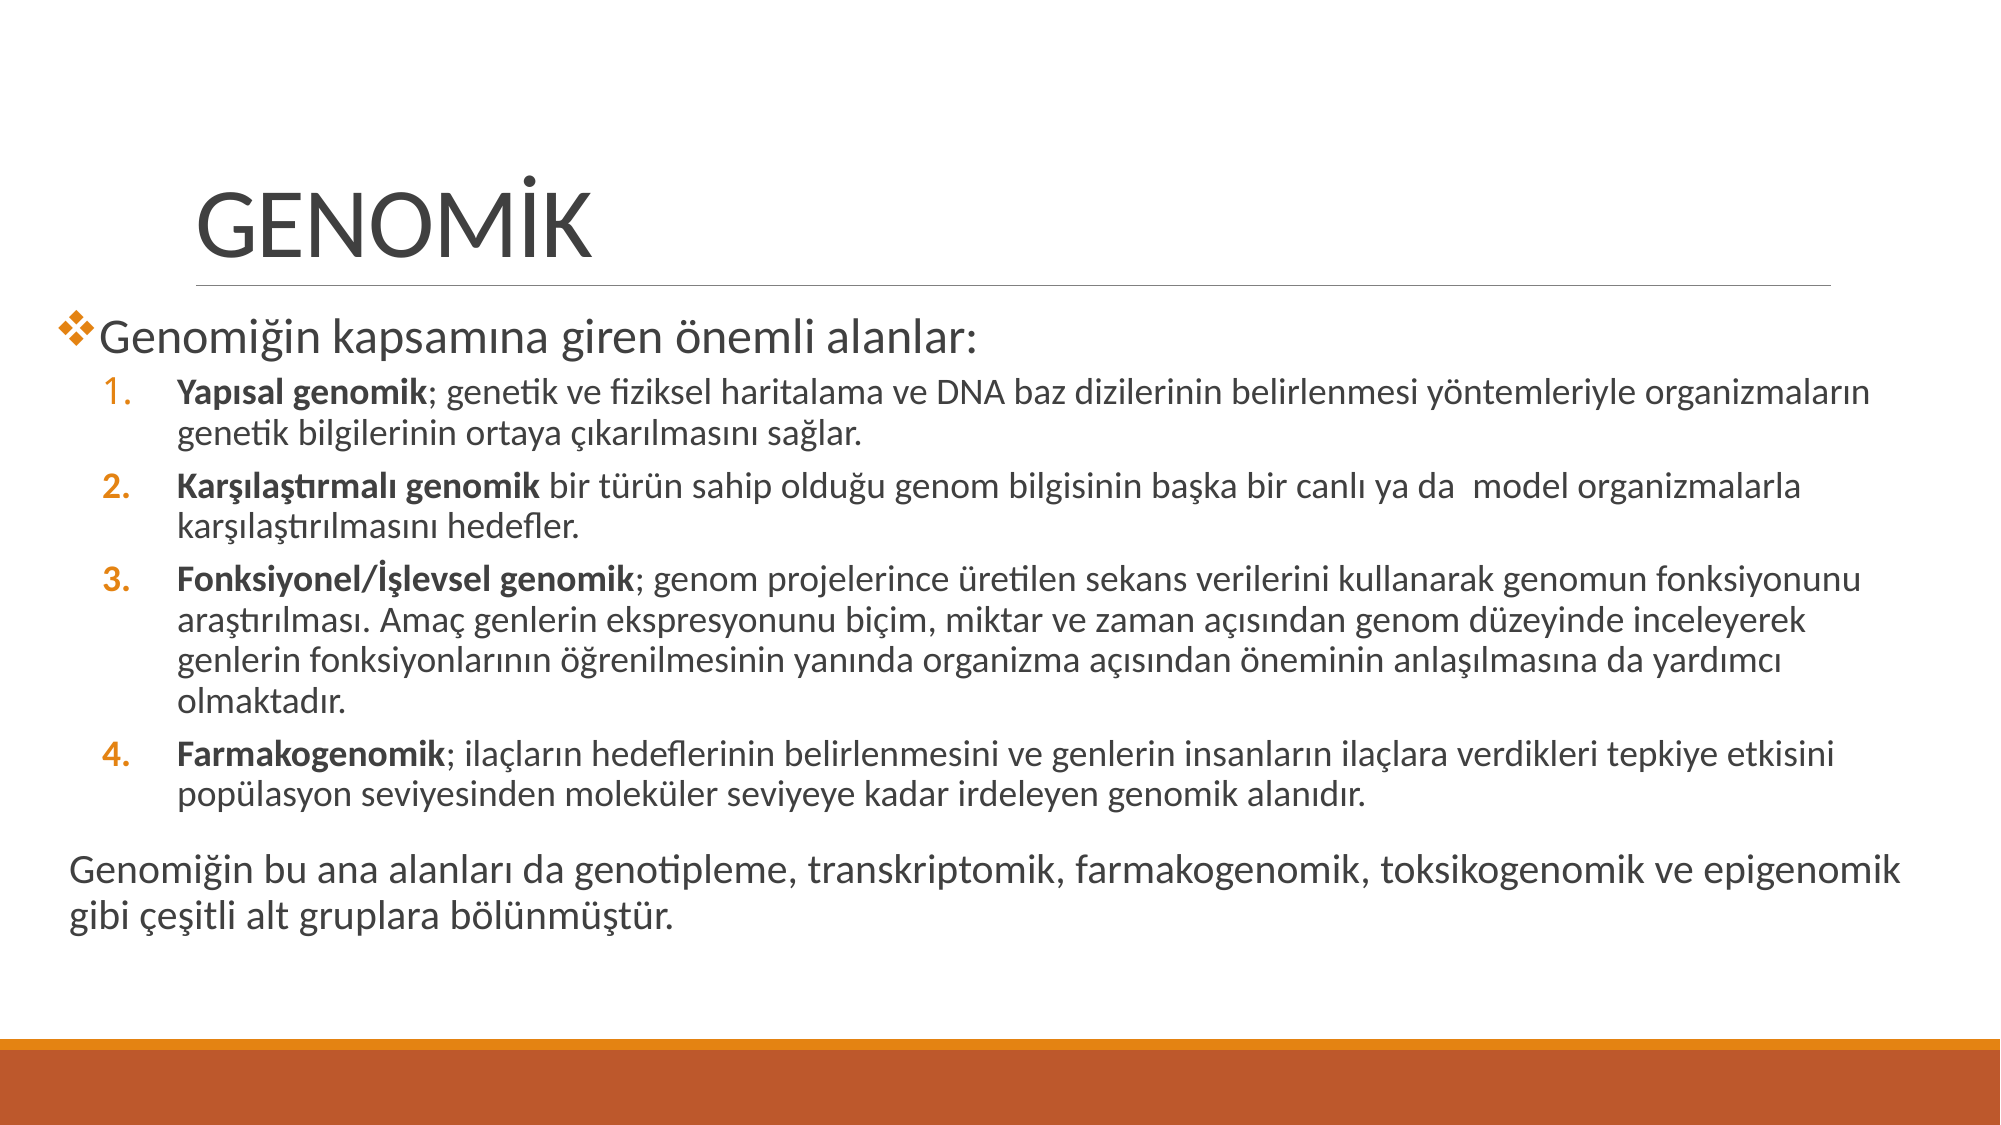

# GENOMİK
Genomiğin kapsamına giren önemli alanlar:
﻿Yapısal genomik; genetik ve fiziksel haritalama ve DNA baz dizilerinin belirlenmesi yöntemleriyle organizmaların genetik bilgilerinin ortaya çıkarılmasını sağlar.
Karşılaştırmalı genomik bir türün sahip olduğu genom bilgisinin başka bir canlı ya da  model organizmalarla karşılaştırılmasını hedefler.
Fonksiyonel/İşlevsel genomik; genom projelerince üretilen sekans verilerini kullanarak genomun fonksiyonunu araştırılması. ﻿Amaç genlerin ekspresyonunu biçim, miktar ve zaman açısından genom düzeyinde inceleyerek genlerin fonksiyonlarının öğrenilmesinin yanında organizma açısından öneminin anlaşılmasına da yardımcı olmaktadır.
Farmakogenomik; ilaçların hedeflerinin belirlenmesini ve genlerin insanların ilaçlara verdikleri tepkiye etkisini popülasyon seviyesinden moleküler seviyeye kadar irdeleyen genomik alanıdır.
Genomiğin bu ana alanları da genotipleme, transkriptomik, farmakogenomik, toksikogenomik ve epigenomik gibi çeşitli alt gruplara bölünmüştür.